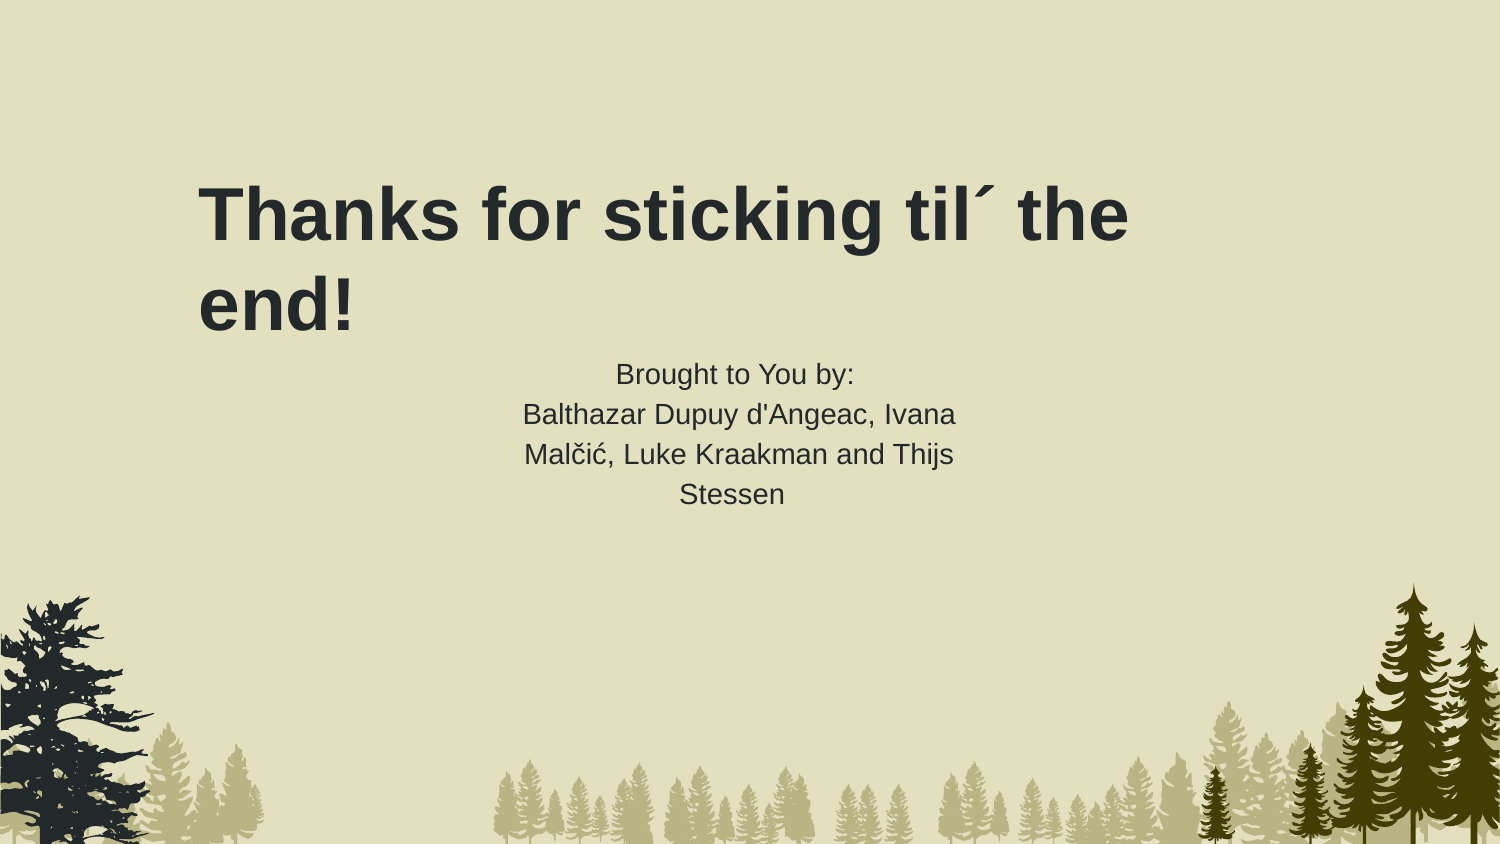

# Thanks for sticking til´ the end!
Brought to You by:
Balthazar Dupuy d'Angeac, Ivana Malčić, Luke Kraakman and Thijs Stessen